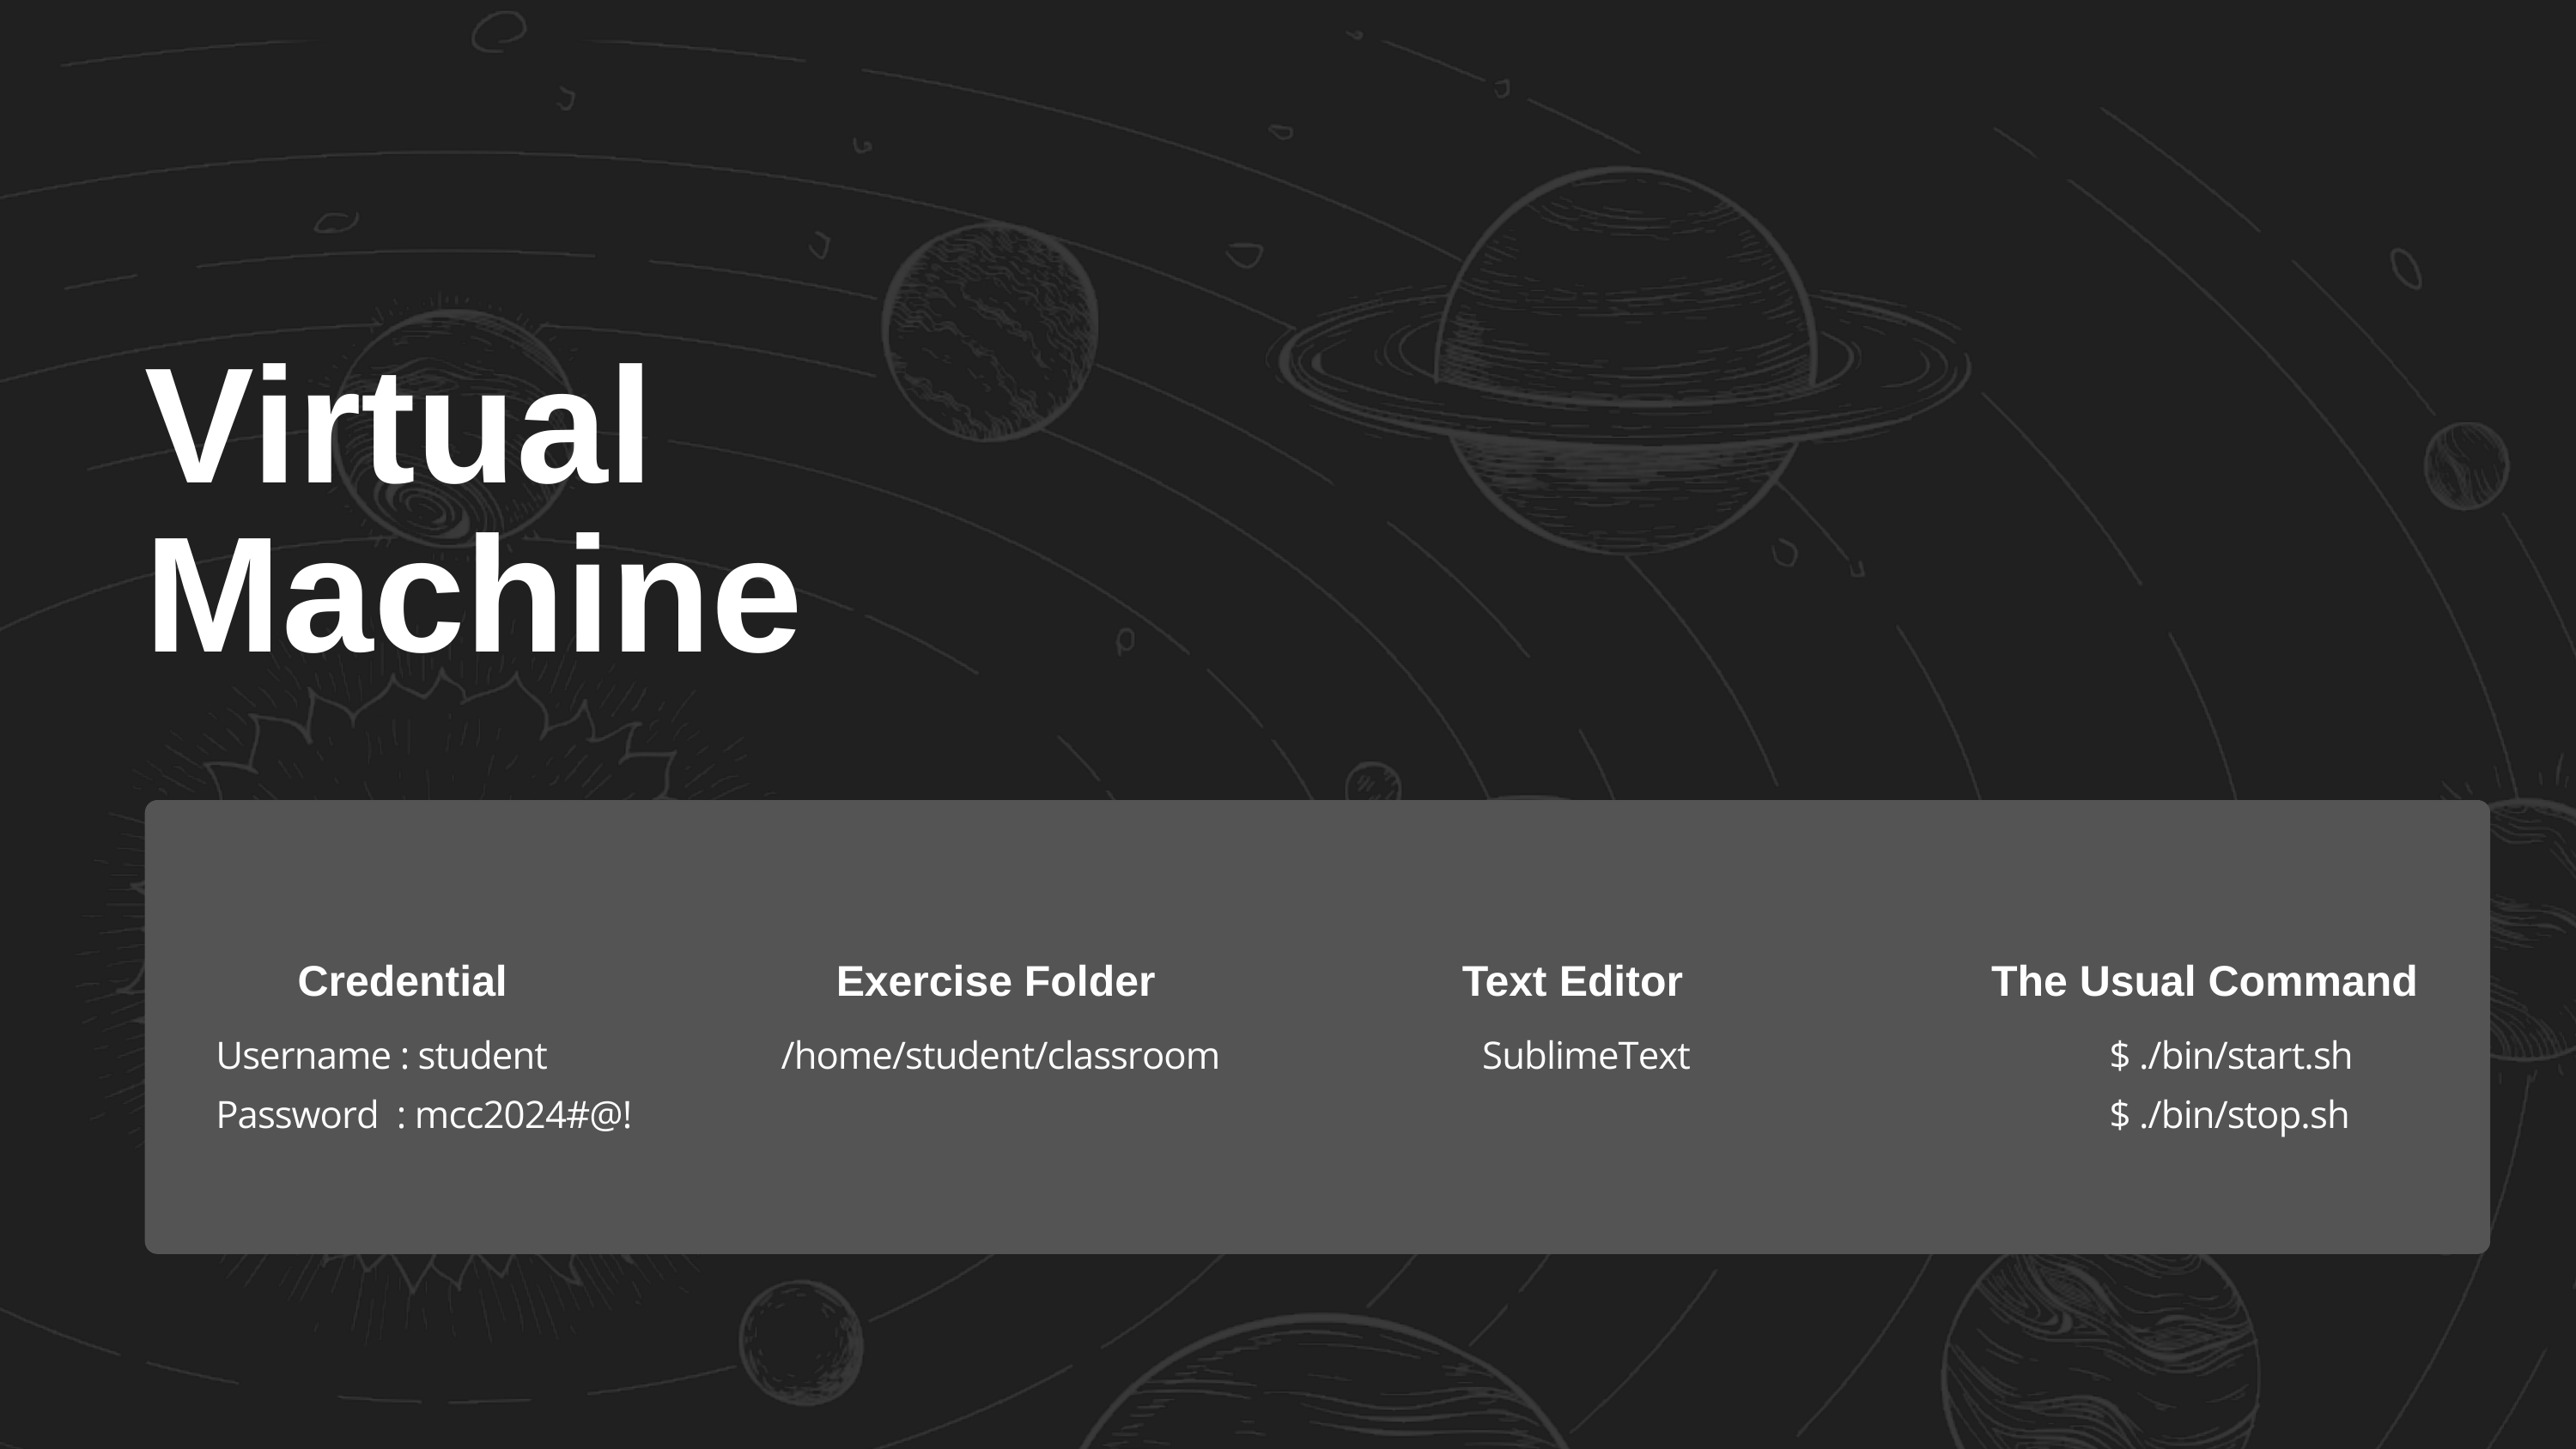

Virtual
Machine

Credential
Exercise Folder
Text Editor
The Usual Command
Username : student
Password  : mcc2024#@!
/home/student/classroom
SublimeText
$ ./bin/start.sh
$ ./bin/stop.sh